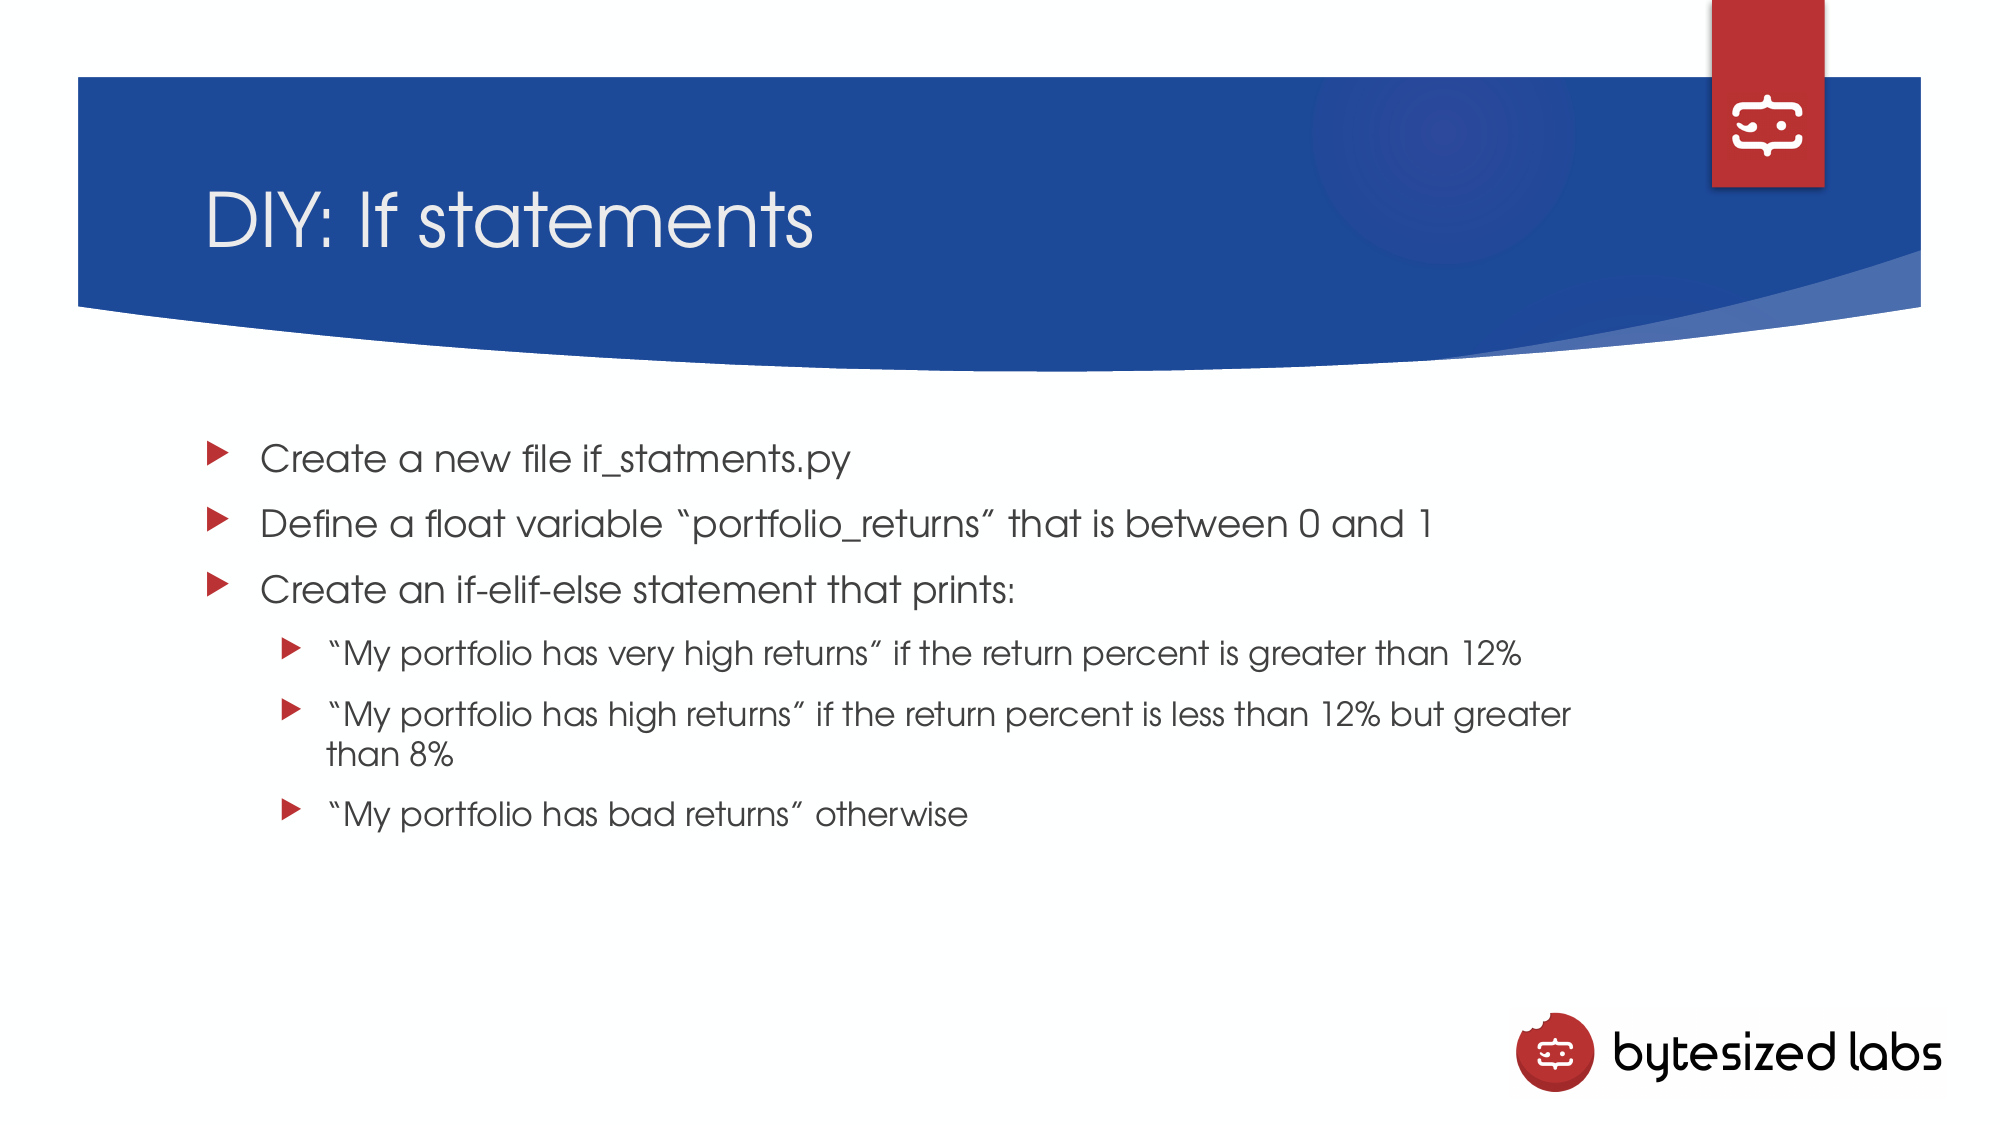

# DIY: If statements
Create a new file if_statments.py
Define a float variable “portfolio_returns” that is between 0 and 1
Create an if-elif-else statement that prints:
“My portfolio has very high returns” if the return percent is greater than 12%
“My portfolio has high returns” if the return percent is less than 12% but greater than 8%
“My portfolio has bad returns” otherwise